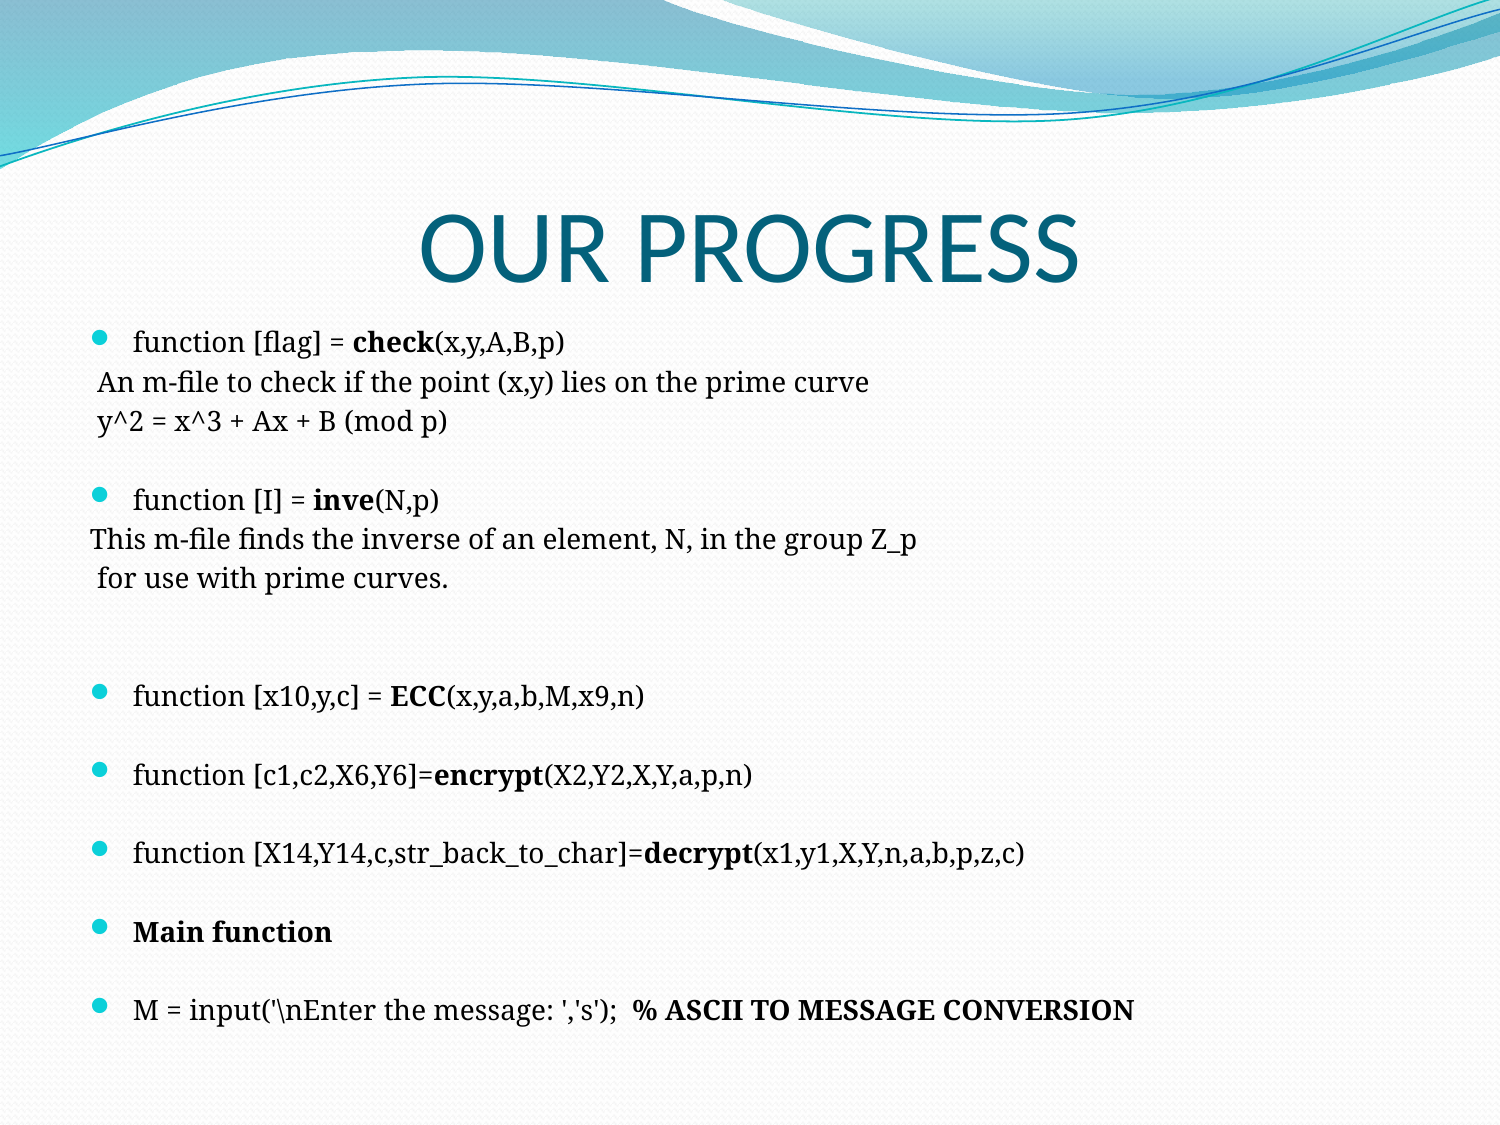

# OUR PROGRESS
function [flag] = check(x,y,A,B,p)
 An m-file to check if the point (x,y) lies on the prime curve
 y^2 = x^3 + Ax + B (mod p)

function [I] = inve(N,p)
This m-file finds the inverse of an element, N, in the group Z_p
 for use with prime curves.

function [x10,y,c] = ECC(x,y,a,b,M,x9,n)

function [c1,c2,X6,Y6]=encrypt(X2,Y2,X,Y,a,p,n)

function [X14,Y14,c,str_back_to_char]=decrypt(x1,y1,X,Y,n,a,b,p,z,c)

Main function

M = input('\nEnter the message: ','s');  % ASCII TO MESSAGE CONVERSION